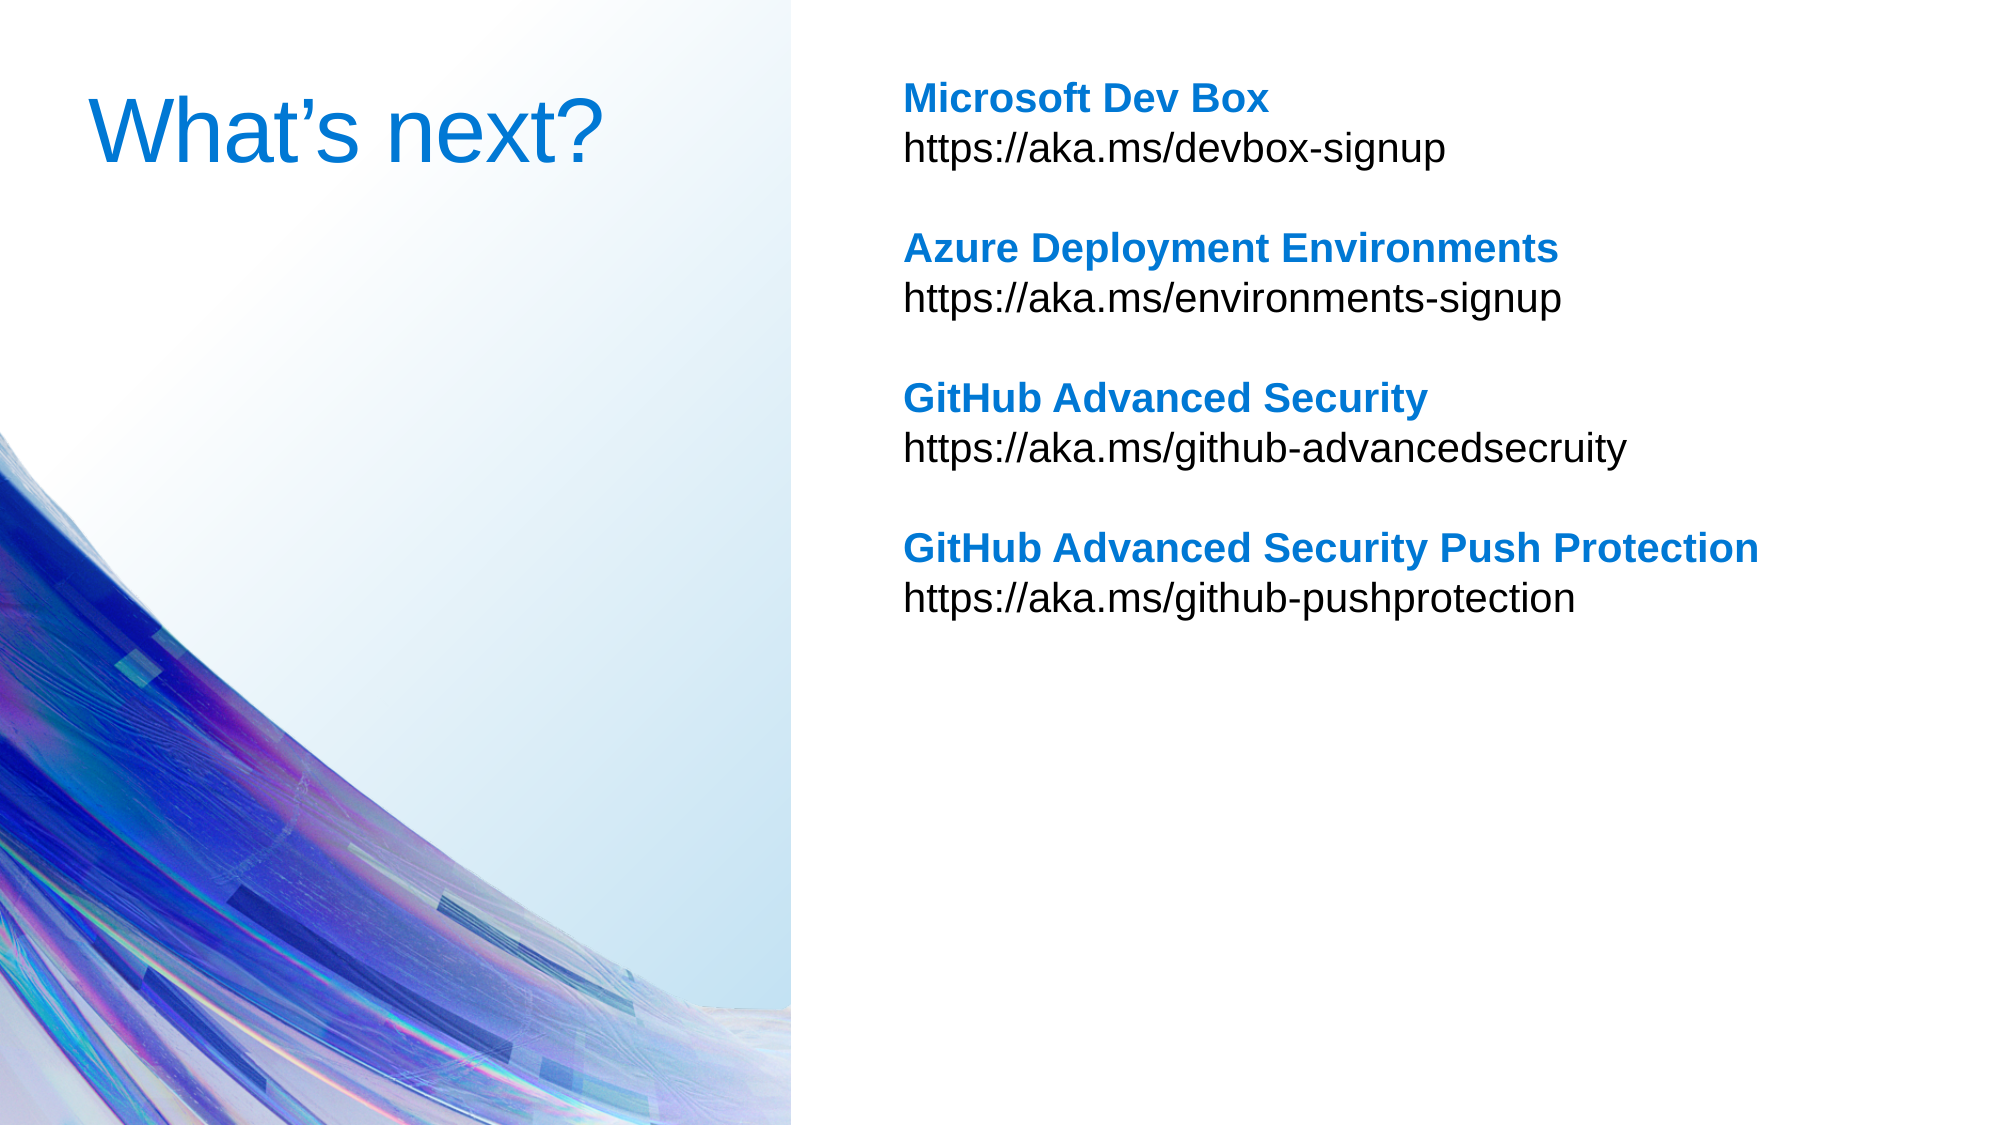

# What’s next?
Microsoft Dev Box
https://aka.ms/devbox-signup

Azure Deployment Environments
https://aka.ms/environments-signup

GitHub Advanced Security
https://aka.ms/github-advancedsecruity

GitHub Advanced Security Push Protection
https://aka.ms/github-pushprotection